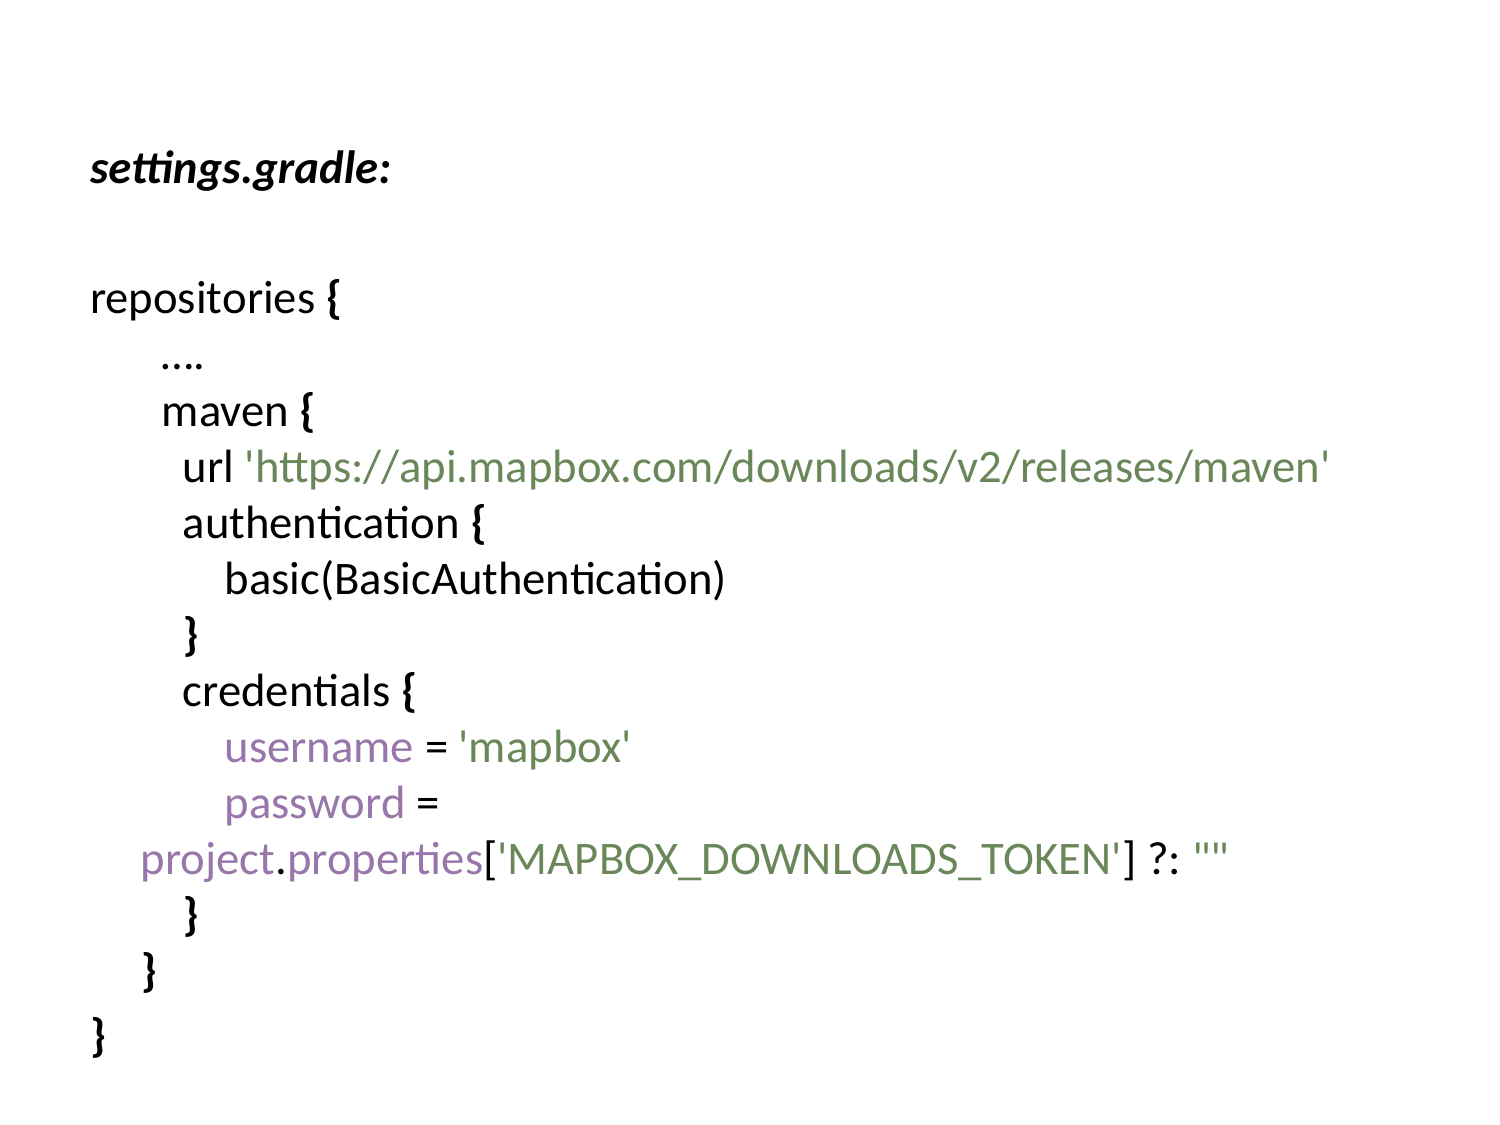

settings.gradle:

repositories {
  ….
  maven {
    url 'https://api.mapbox.com/downloads/v2/releases/maven'
    authentication {
        basic(BasicAuthentication)
    }
    credentials {
        username = 'mapbox'
        password = project.properties['MAPBOX_DOWNLOADS_TOKEN'] ?: ""
    }
}
}